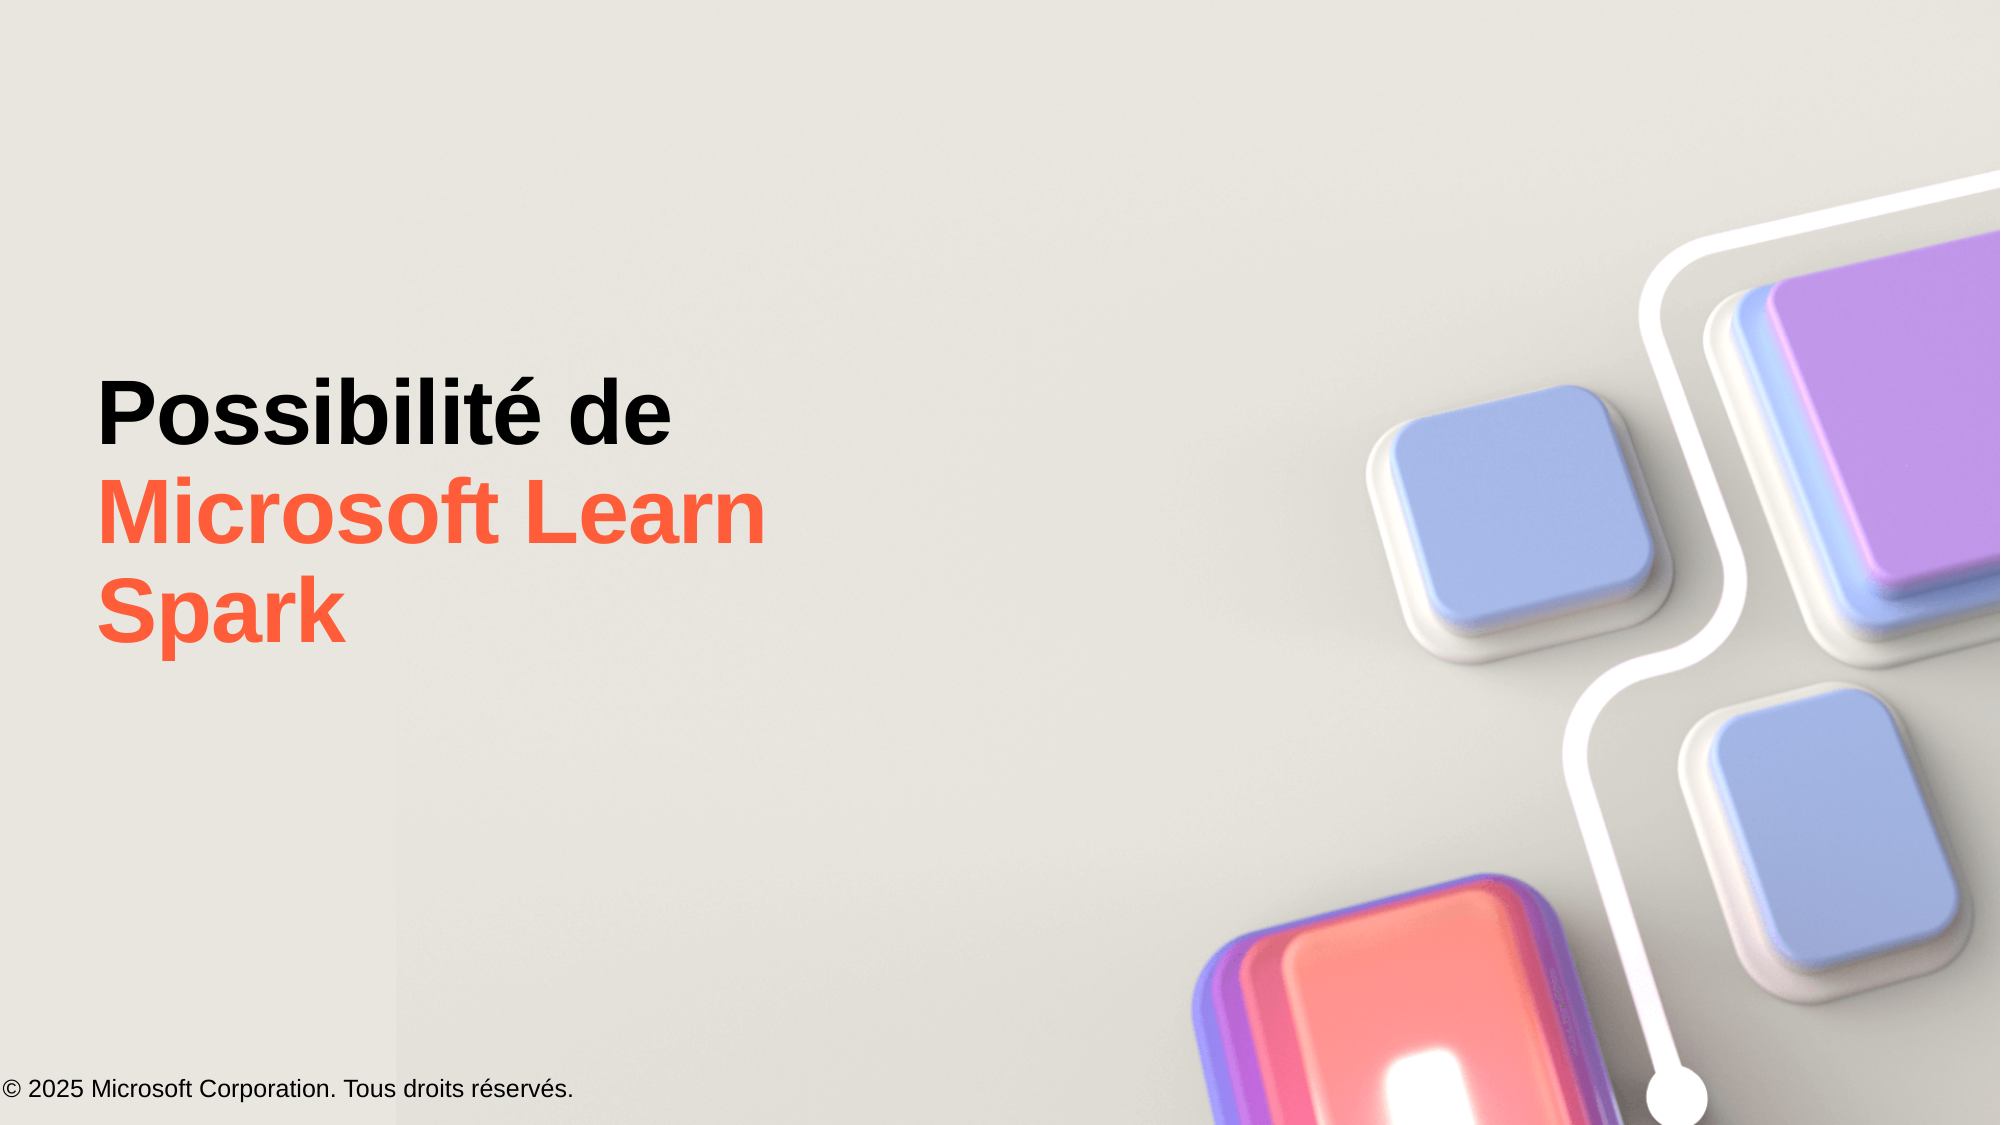

# Possibilité de Microsoft Learn Spark
© 2025 Microsoft Corporation. Tous droits réservés.